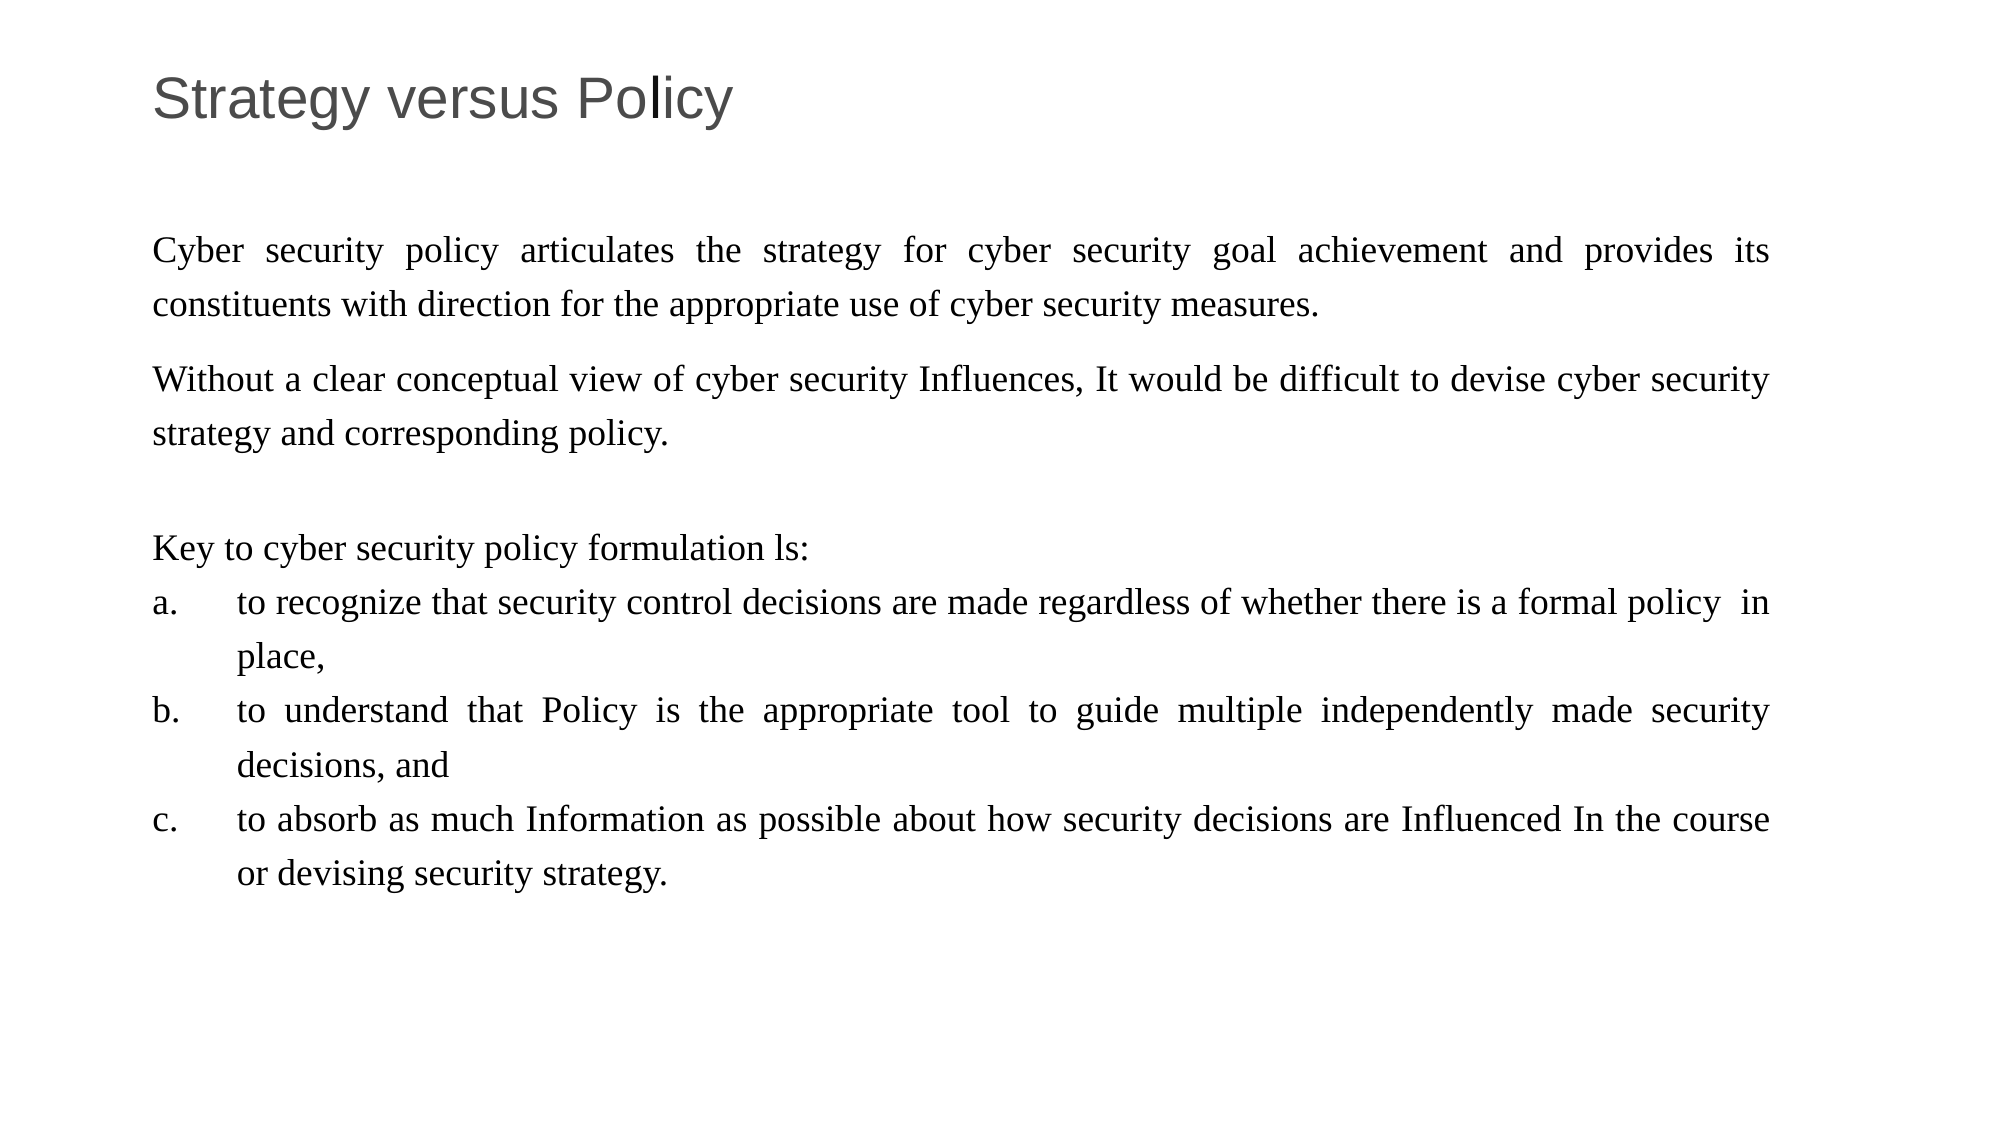

# Strategy versus Policy
Cyber security policy articulates the strategy for cyber security goal achievement and provides its constituents with direction for the appropriate use of cyber security measures.
Without a clear conceptual view of cyber security Influences, It would be difficult to devise cyber security strategy and corresponding policy.

Key to cyber security policy formulation ls:
to recognize that security control decisions are made regardless of whether there is a formal policy  in place,
to understand that Policy is the appropriate tool to guide multiple independently made security decisions, and
to absorb as much Information as possible about how security decisions are Influenced In the course or devising security strategy.